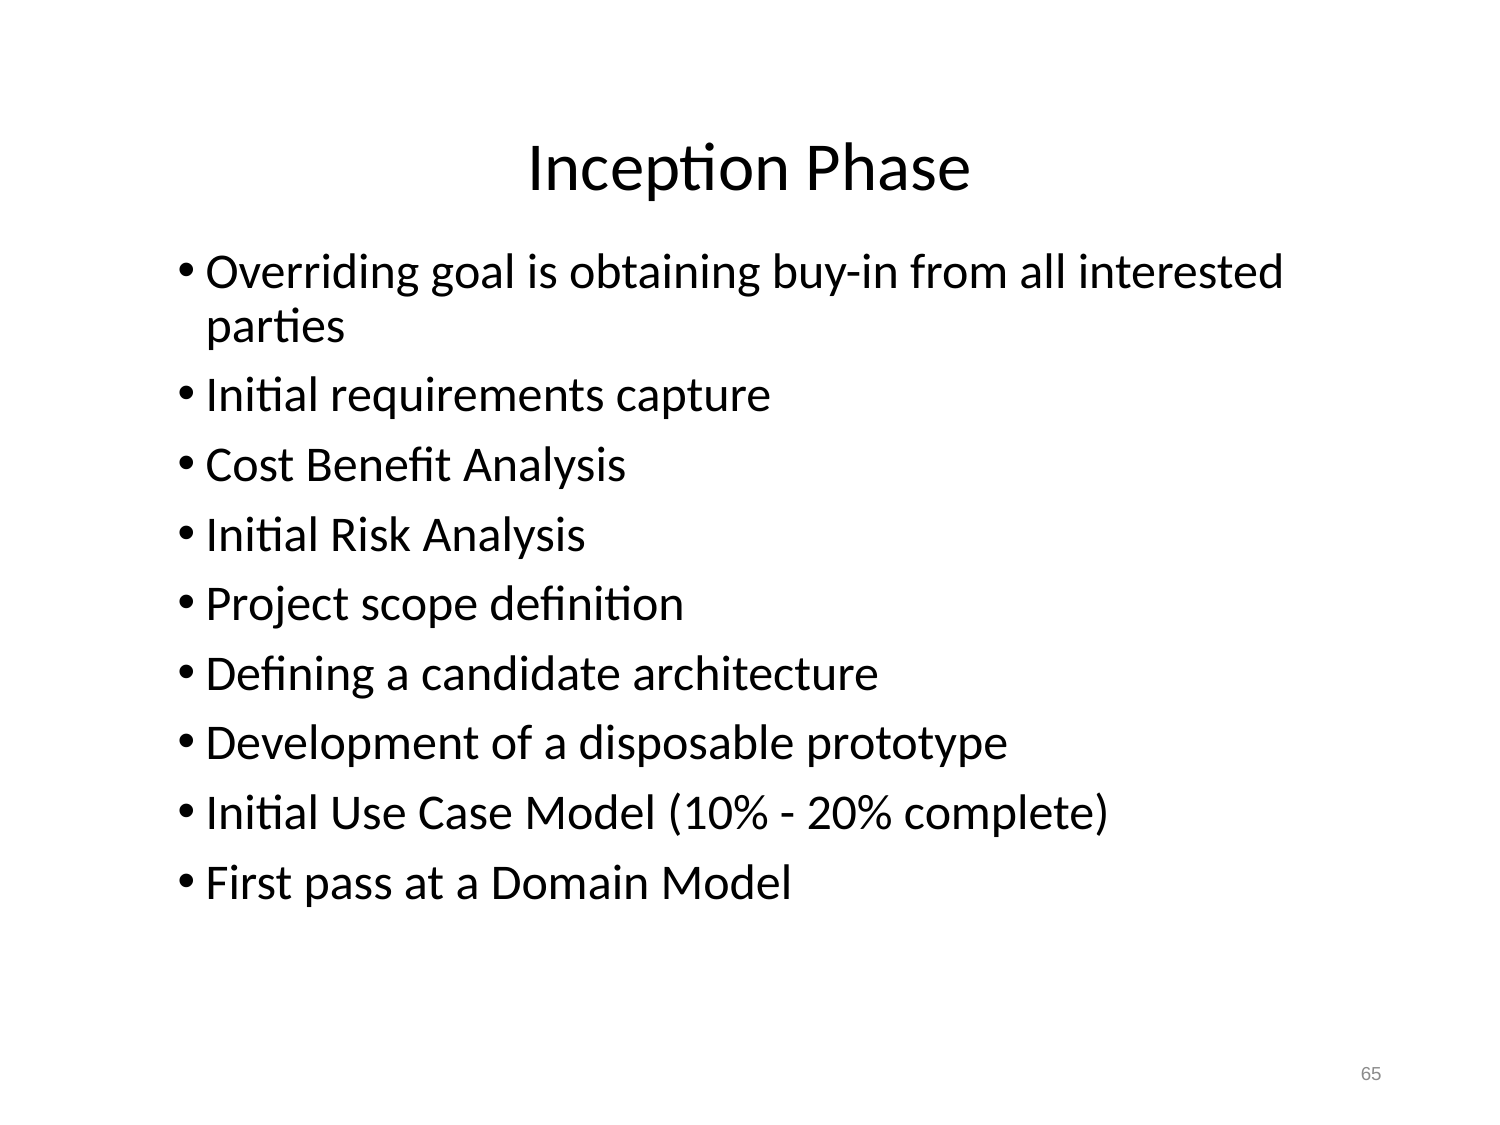

# Inception Phase
Overriding goal is obtaining buy-in from all interested parties
Initial requirements capture
Cost Benefit Analysis
Initial Risk Analysis
Project scope definition
Defining a candidate architecture
Development of a disposable prototype
Initial Use Case Model (10% - 20% complete)
First pass at a Domain Model
65